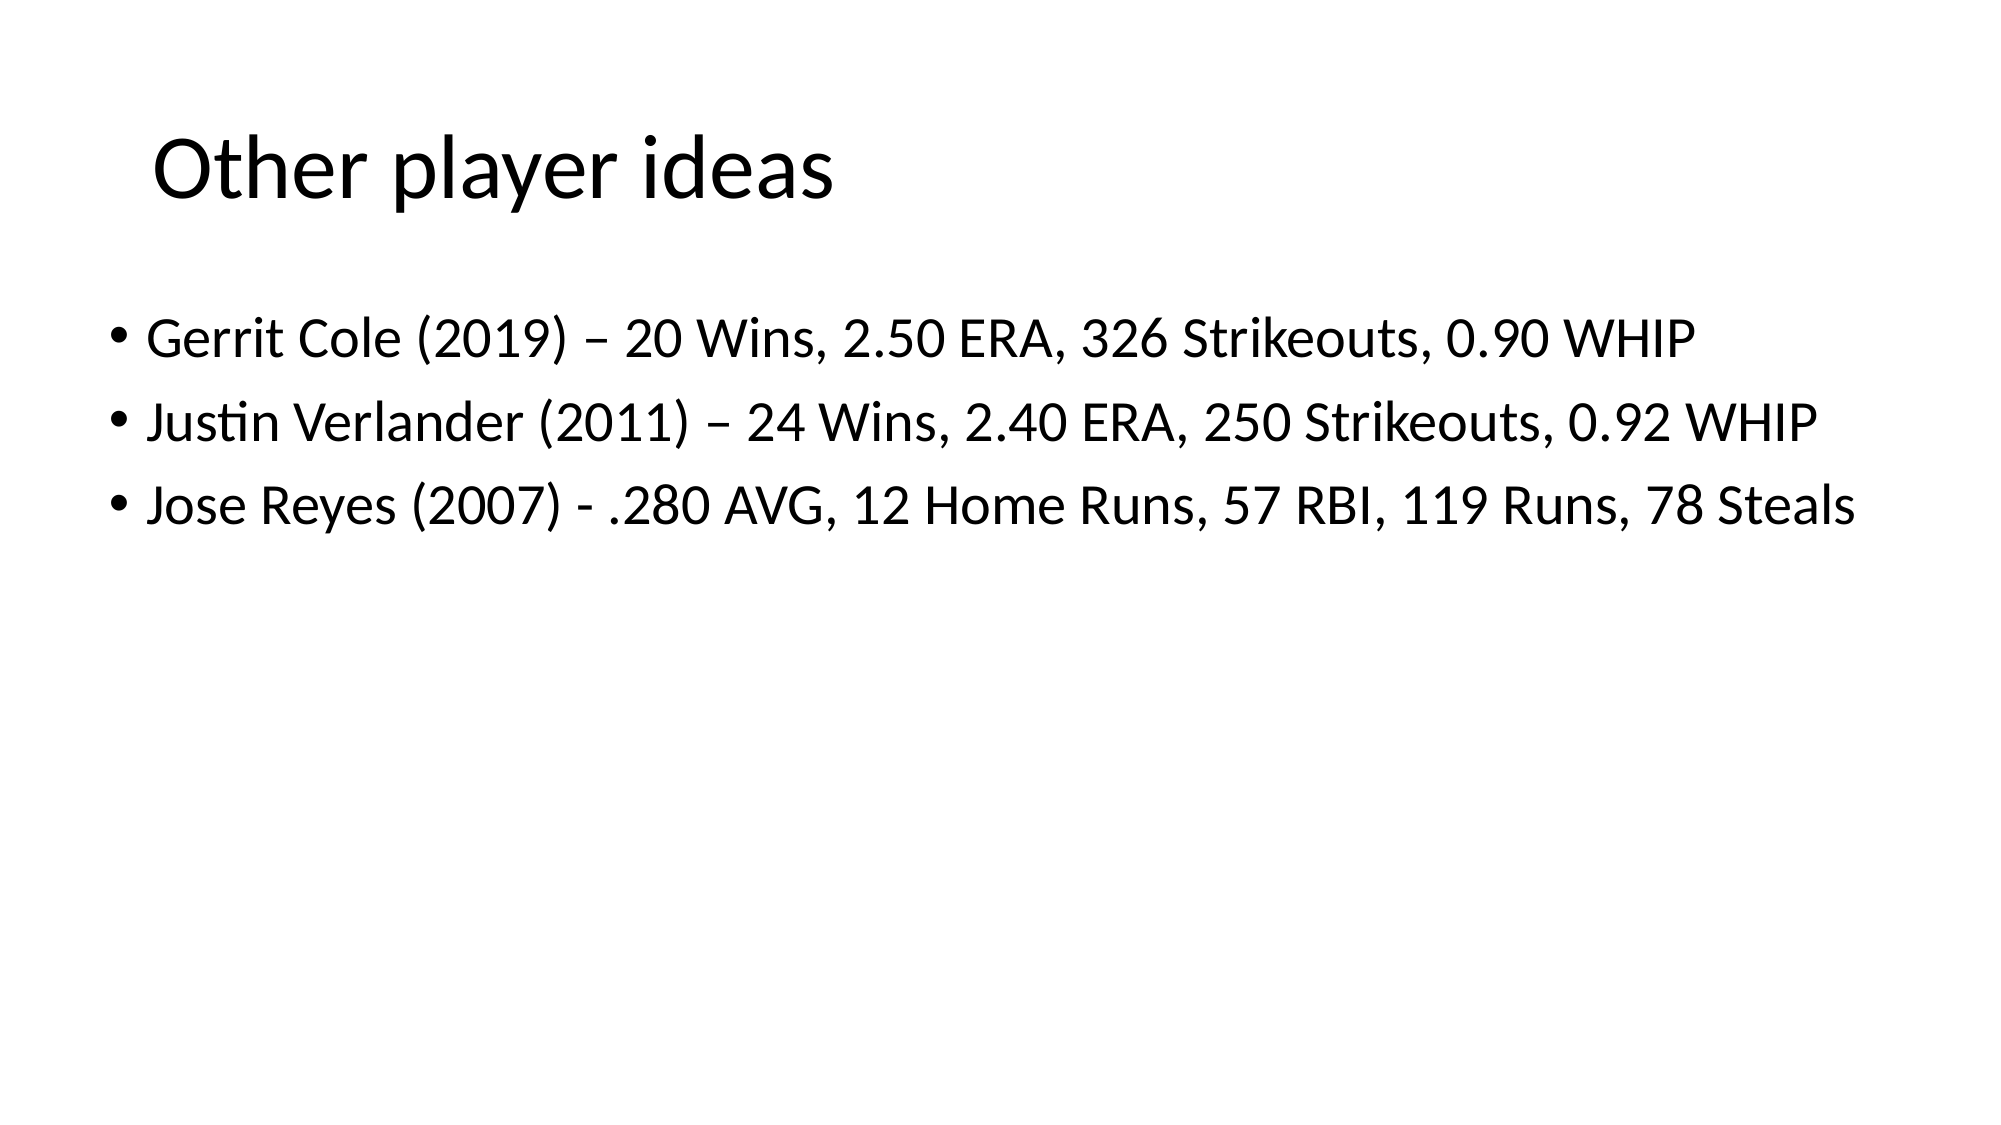

# Other player ideas
Gerrit Cole (2019) – 20 Wins, 2.50 ERA, 326 Strikeouts, 0.90 WHIP
Justin Verlander (2011) – 24 Wins, 2.40 ERA, 250 Strikeouts, 0.92 WHIP
Jose Reyes (2007) - .280 AVG, 12 Home Runs, 57 RBI, 119 Runs, 78 Steals